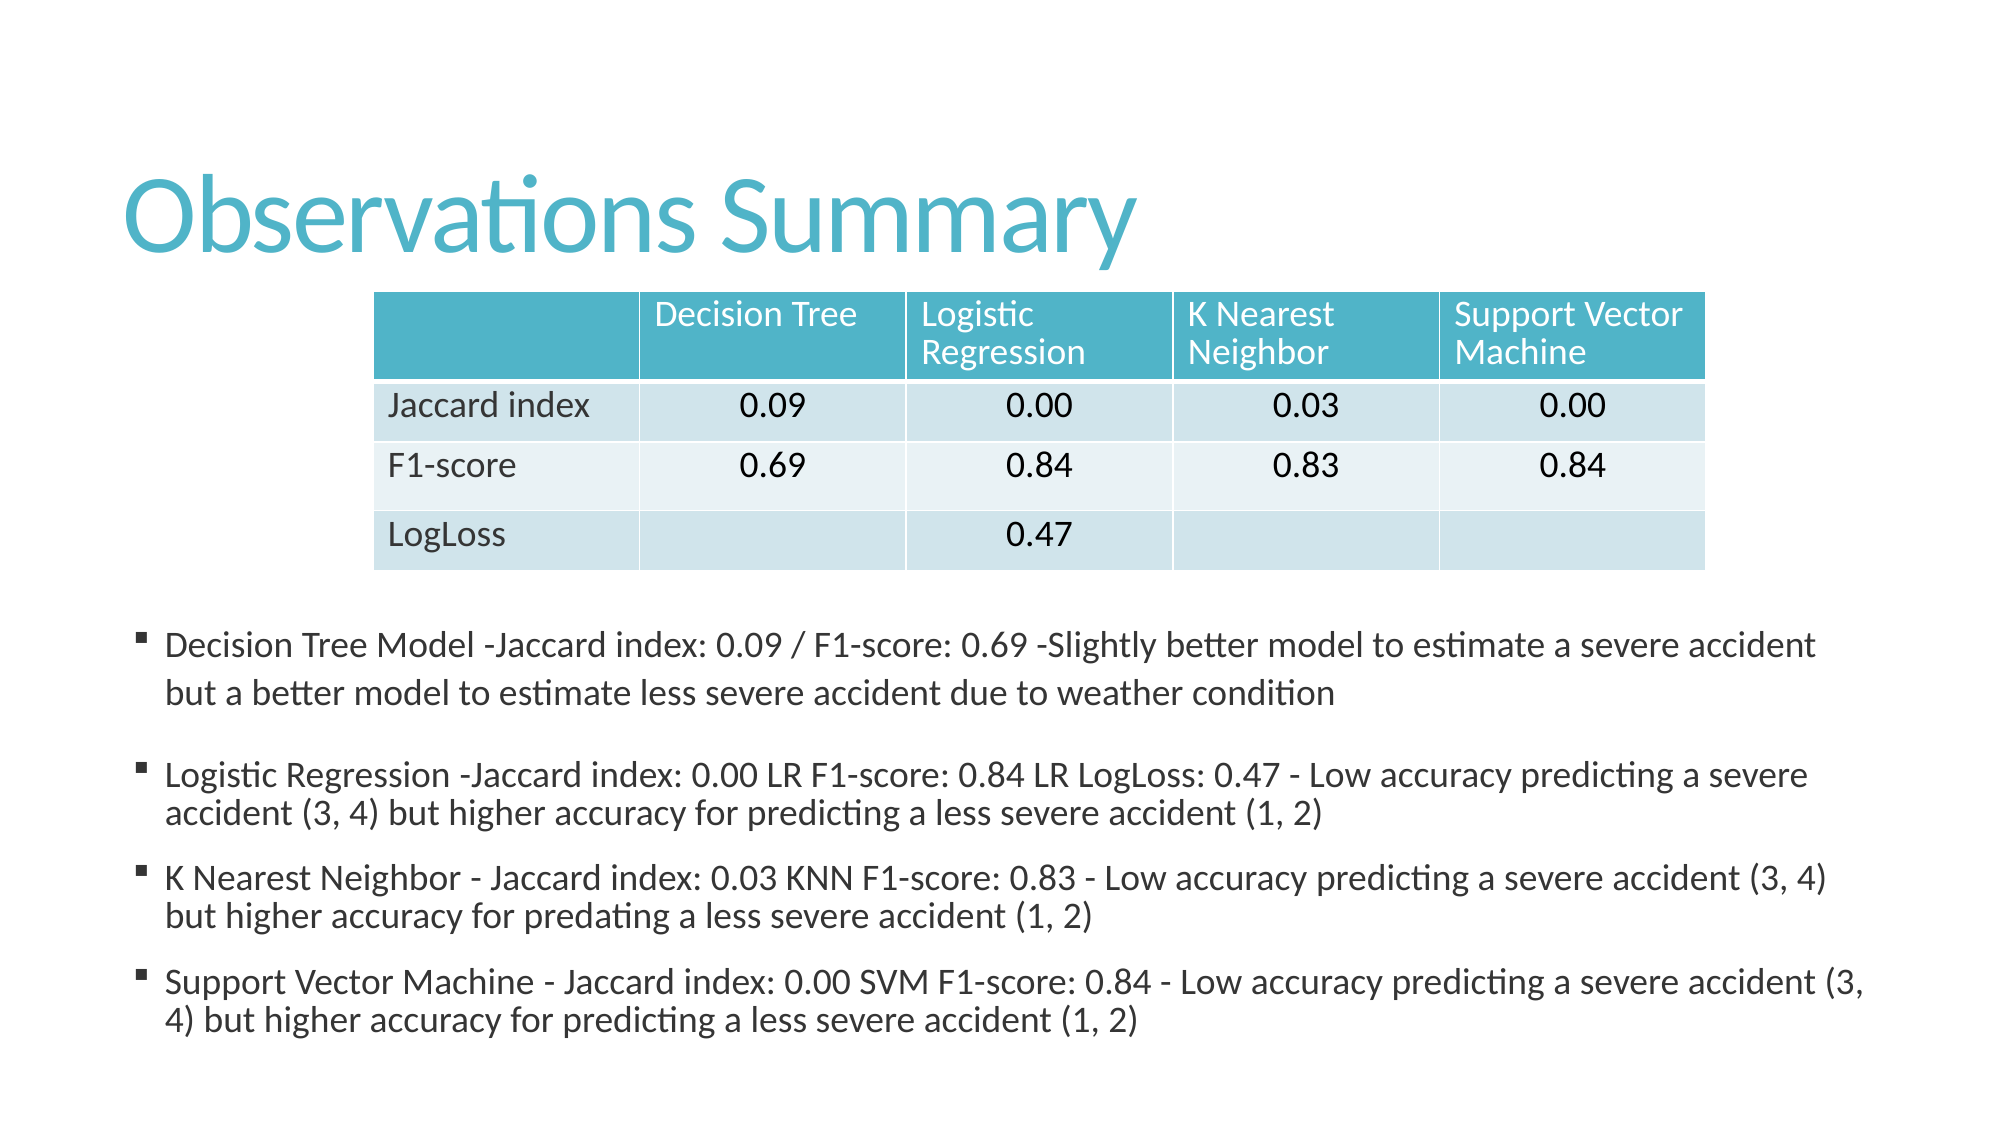

# Observations Summary
|  | Decision Tree | Logistic Regression | K Nearest Neighbor | Support Vector Machine |
| --- | --- | --- | --- | --- |
| Jaccard index | 0.09 | 0.00 | 0.03 | 0.00 |
| F1-score | 0.69 | 0.84 | 0.83 | 0.84 |
| LogLoss |  | 0.47 |  |  |
Decision Tree Model -Jaccard index: 0.09 / F1-score: 0.69 -Slightly better model to estimate a severe accident but a better model to estimate less severe accident due to weather condition
Logistic Regression -Jaccard index: 0.00 LR F1-score: 0.84 LR LogLoss: 0.47 - Low accuracy predicting a severe accident (3, 4) but higher accuracy for predicting a less severe accident (1, 2)
K Nearest Neighbor - Jaccard index: 0.03 KNN F1-score: 0.83 - Low accuracy predicting a severe accident (3, 4) but higher accuracy for predating a less severe accident (1, 2)
Support Vector Machine - Jaccard index: 0.00 SVM F1-score: 0.84 - Low accuracy predicting a severe accident (3, 4) but higher accuracy for predicting a less severe accident (1, 2)